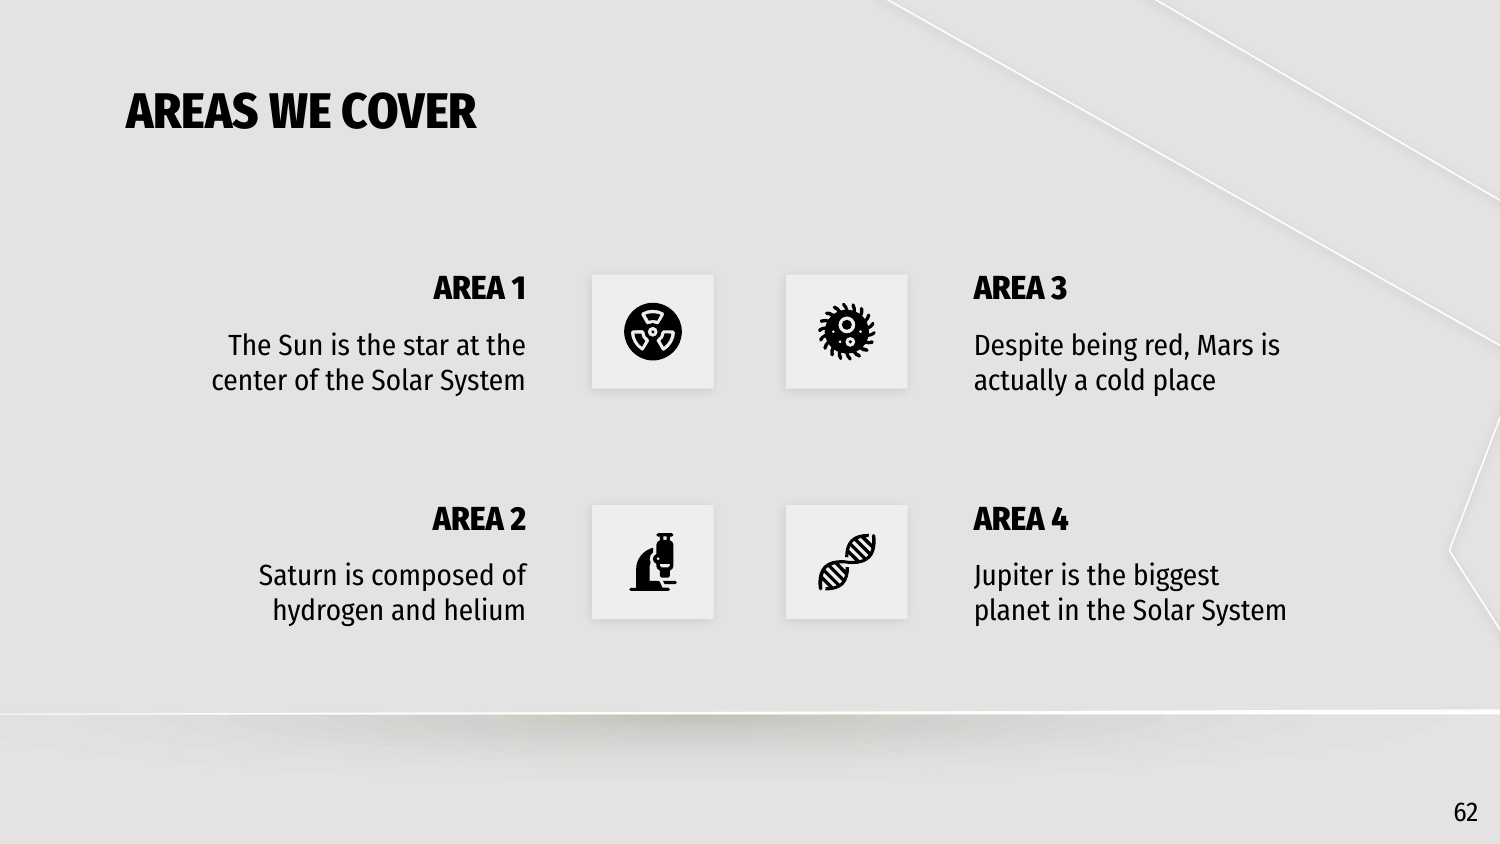

# AREAS WE COVER
AREA 1
AREA 3

The Sun is the star at the center of the Solar System
Despite being red, Mars is actually a cold place
AREA 2
AREA 4

Saturn is composed of hydrogen and helium
Jupiter is the biggest planet in the Solar System
62